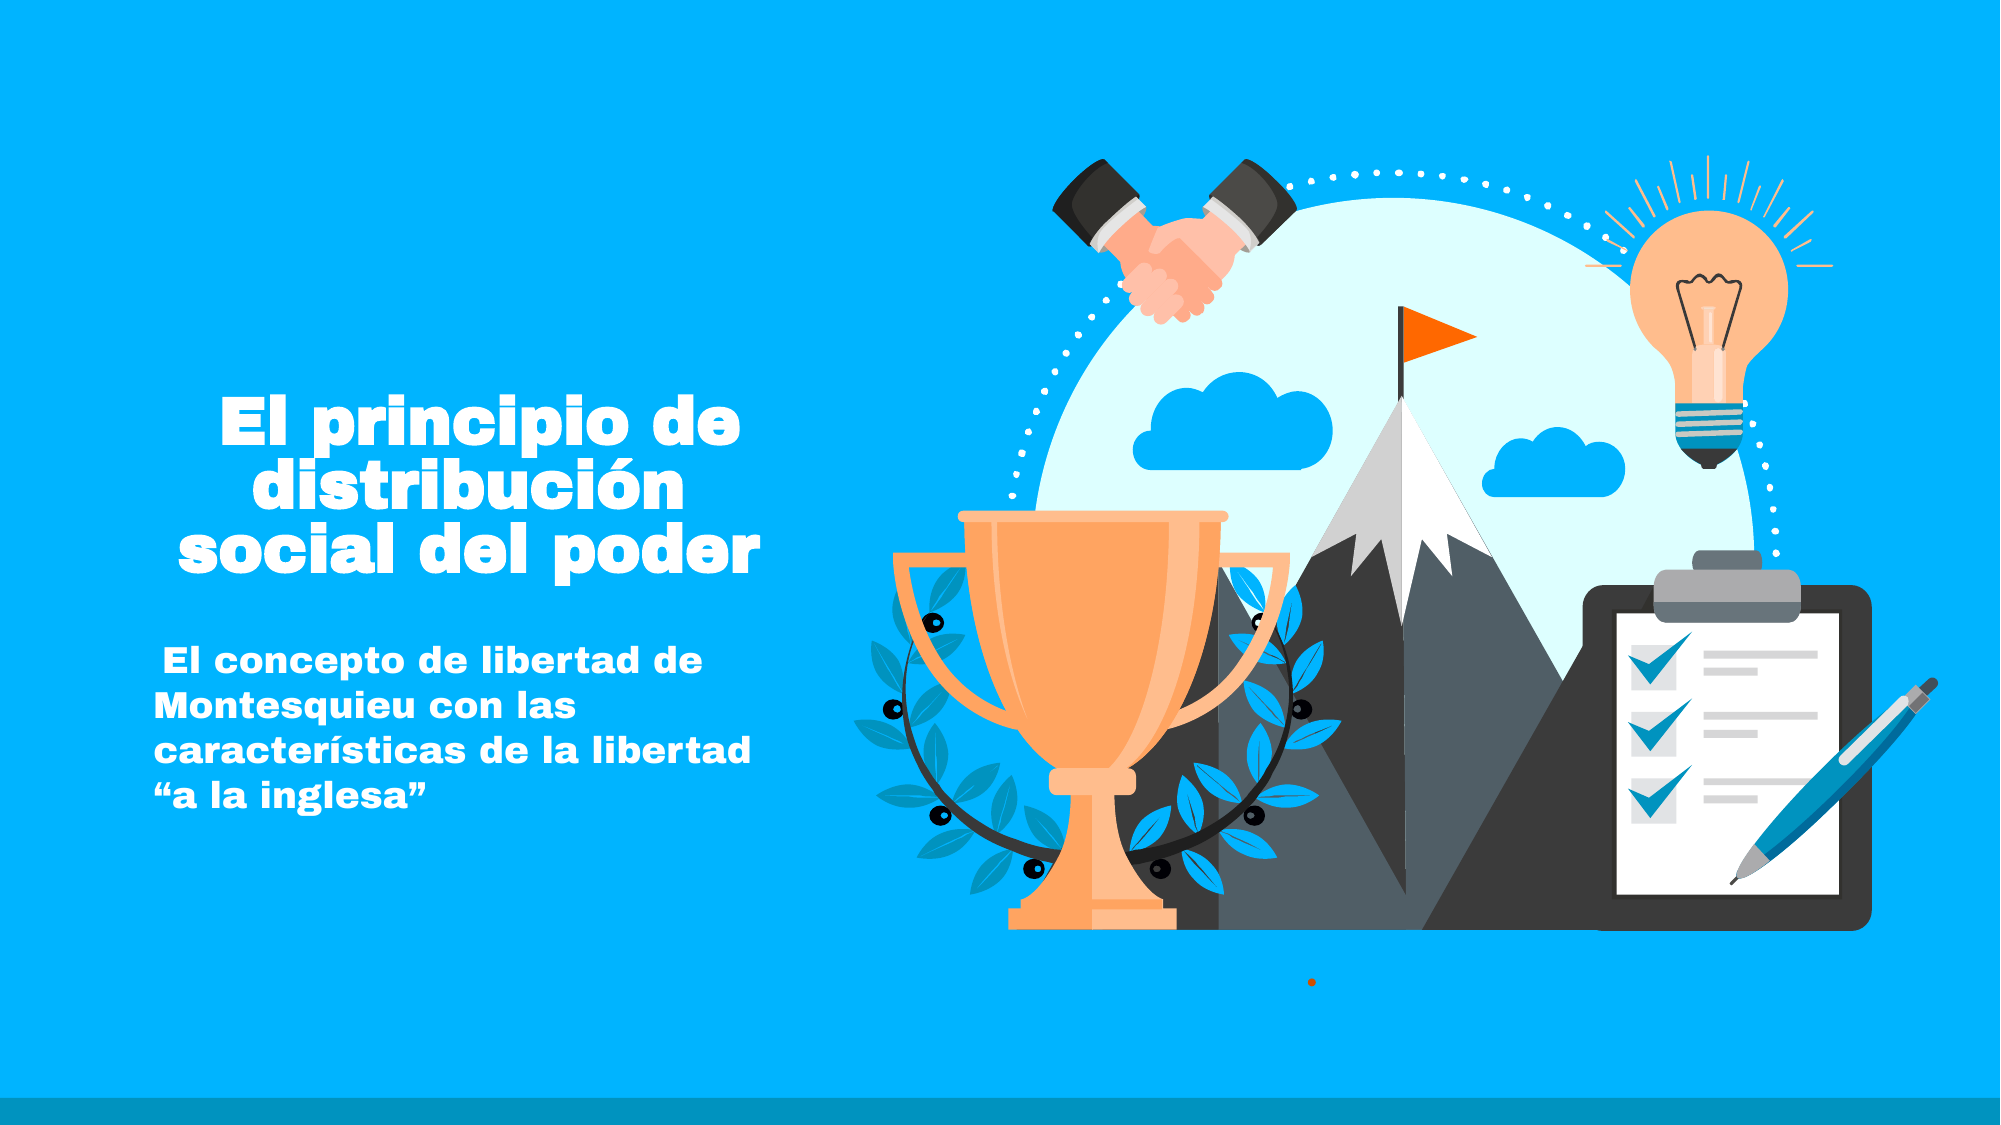

El principio de distribución social del poder
 El concepto de libertad de
Montesquieu con las características de la libertad “a la inglesa”